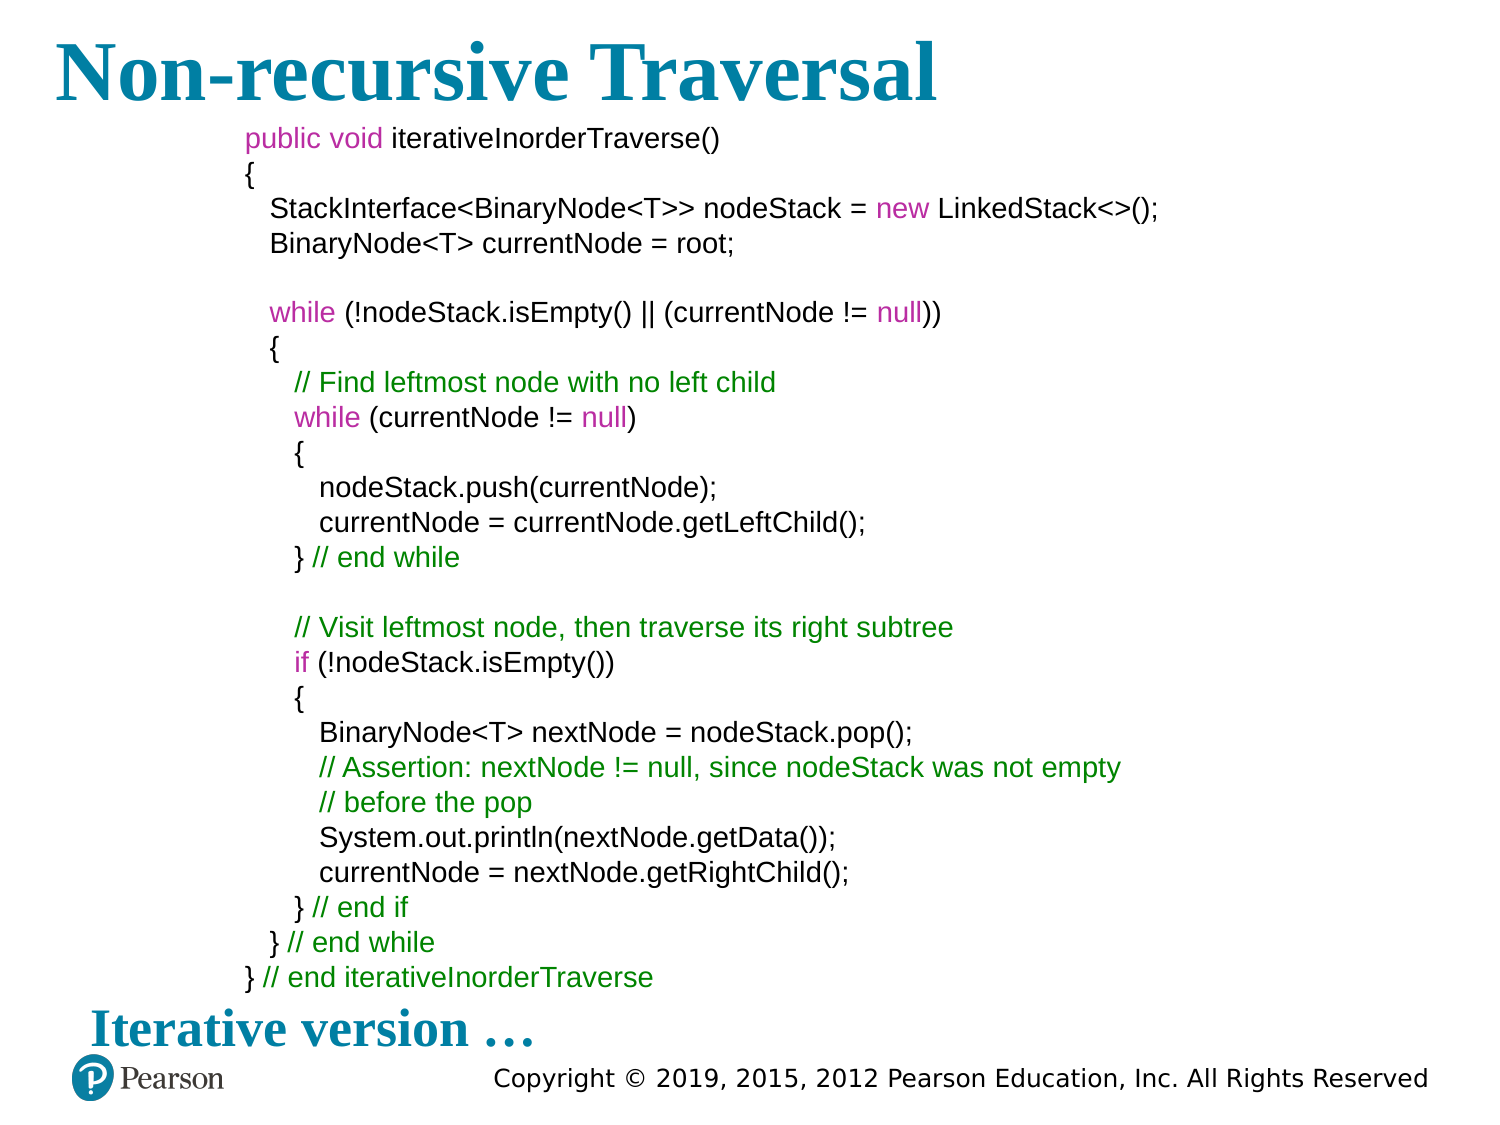

# Non-recursive Traversal
public void iterativeInorderTraverse()
{
   StackInterface<BinaryNode<T>> nodeStack = new LinkedStack<>();
   BinaryNode<T> currentNode = root;

   while (!nodeStack.isEmpty() || (currentNode != null))
   {
      // Find leftmost node with no left child
      while (currentNode != null)
      {
         nodeStack.push(currentNode);
         currentNode = currentNode.getLeftChild();
      } // end while

      // Visit leftmost node, then traverse its right subtree
      if (!nodeStack.isEmpty())
      {
         BinaryNode<T> nextNode = nodeStack.pop();
         // Assertion: nextNode != null, since nodeStack was not empty
         // before the pop
         System.out.println(nextNode.getData());
         currentNode = nextNode.getRightChild();
      } // end if
   } // end while
} // end iterativeInorderTraverse
Iterative version …